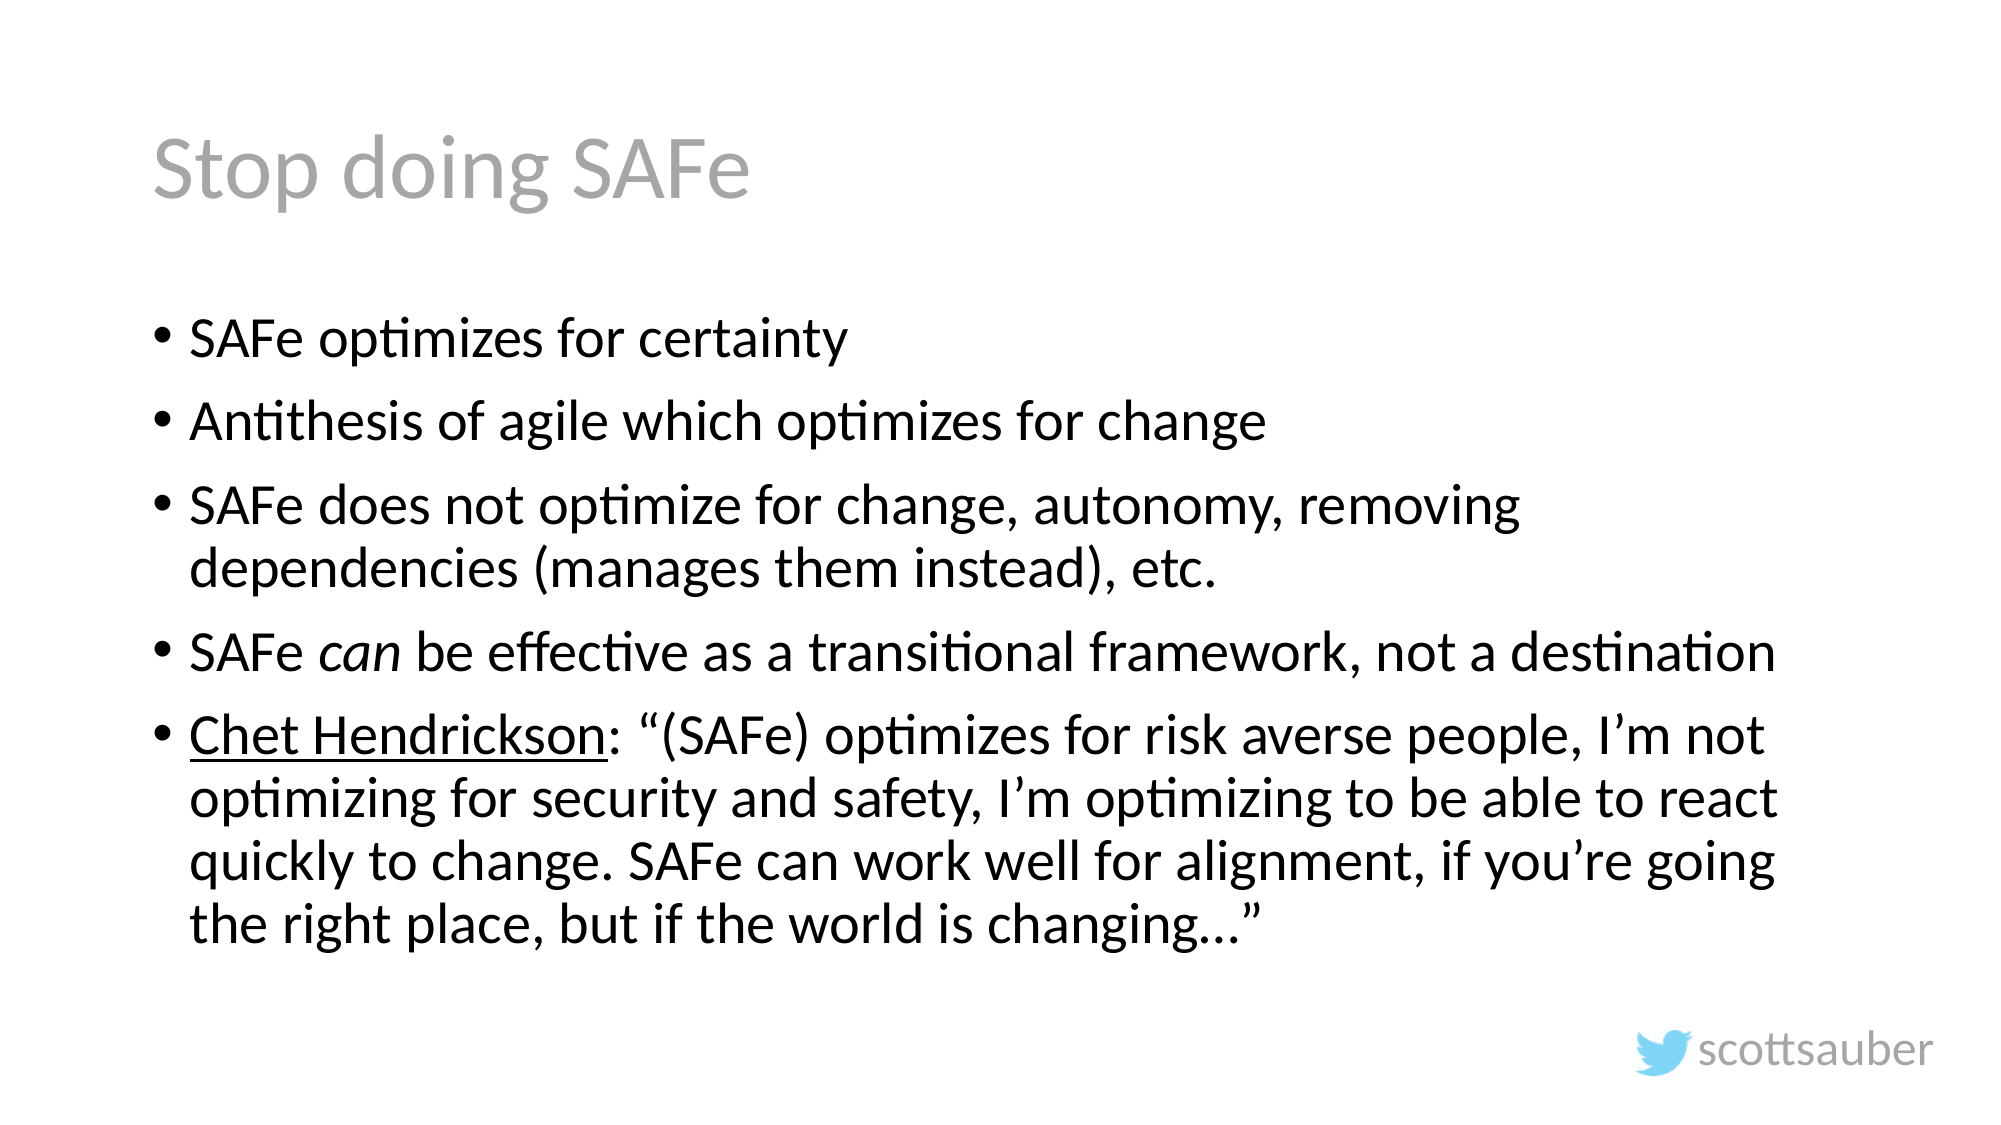

# Stop doing SAFe
SAFe optimizes for certainty
Antithesis of agile which optimizes for change
SAFe does not optimize for change, autonomy, removing dependencies (manages them instead), etc.
SAFe can be effective as a transitional framework, not a destination
Chet Hendrickson: “(SAFe) optimizes for risk averse people, I’m not optimizing for security and safety, I’m optimizing to be able to react quickly to change. SAFe can work well for alignment, if you’re going the right place, but if the world is changing…”
scottsauber